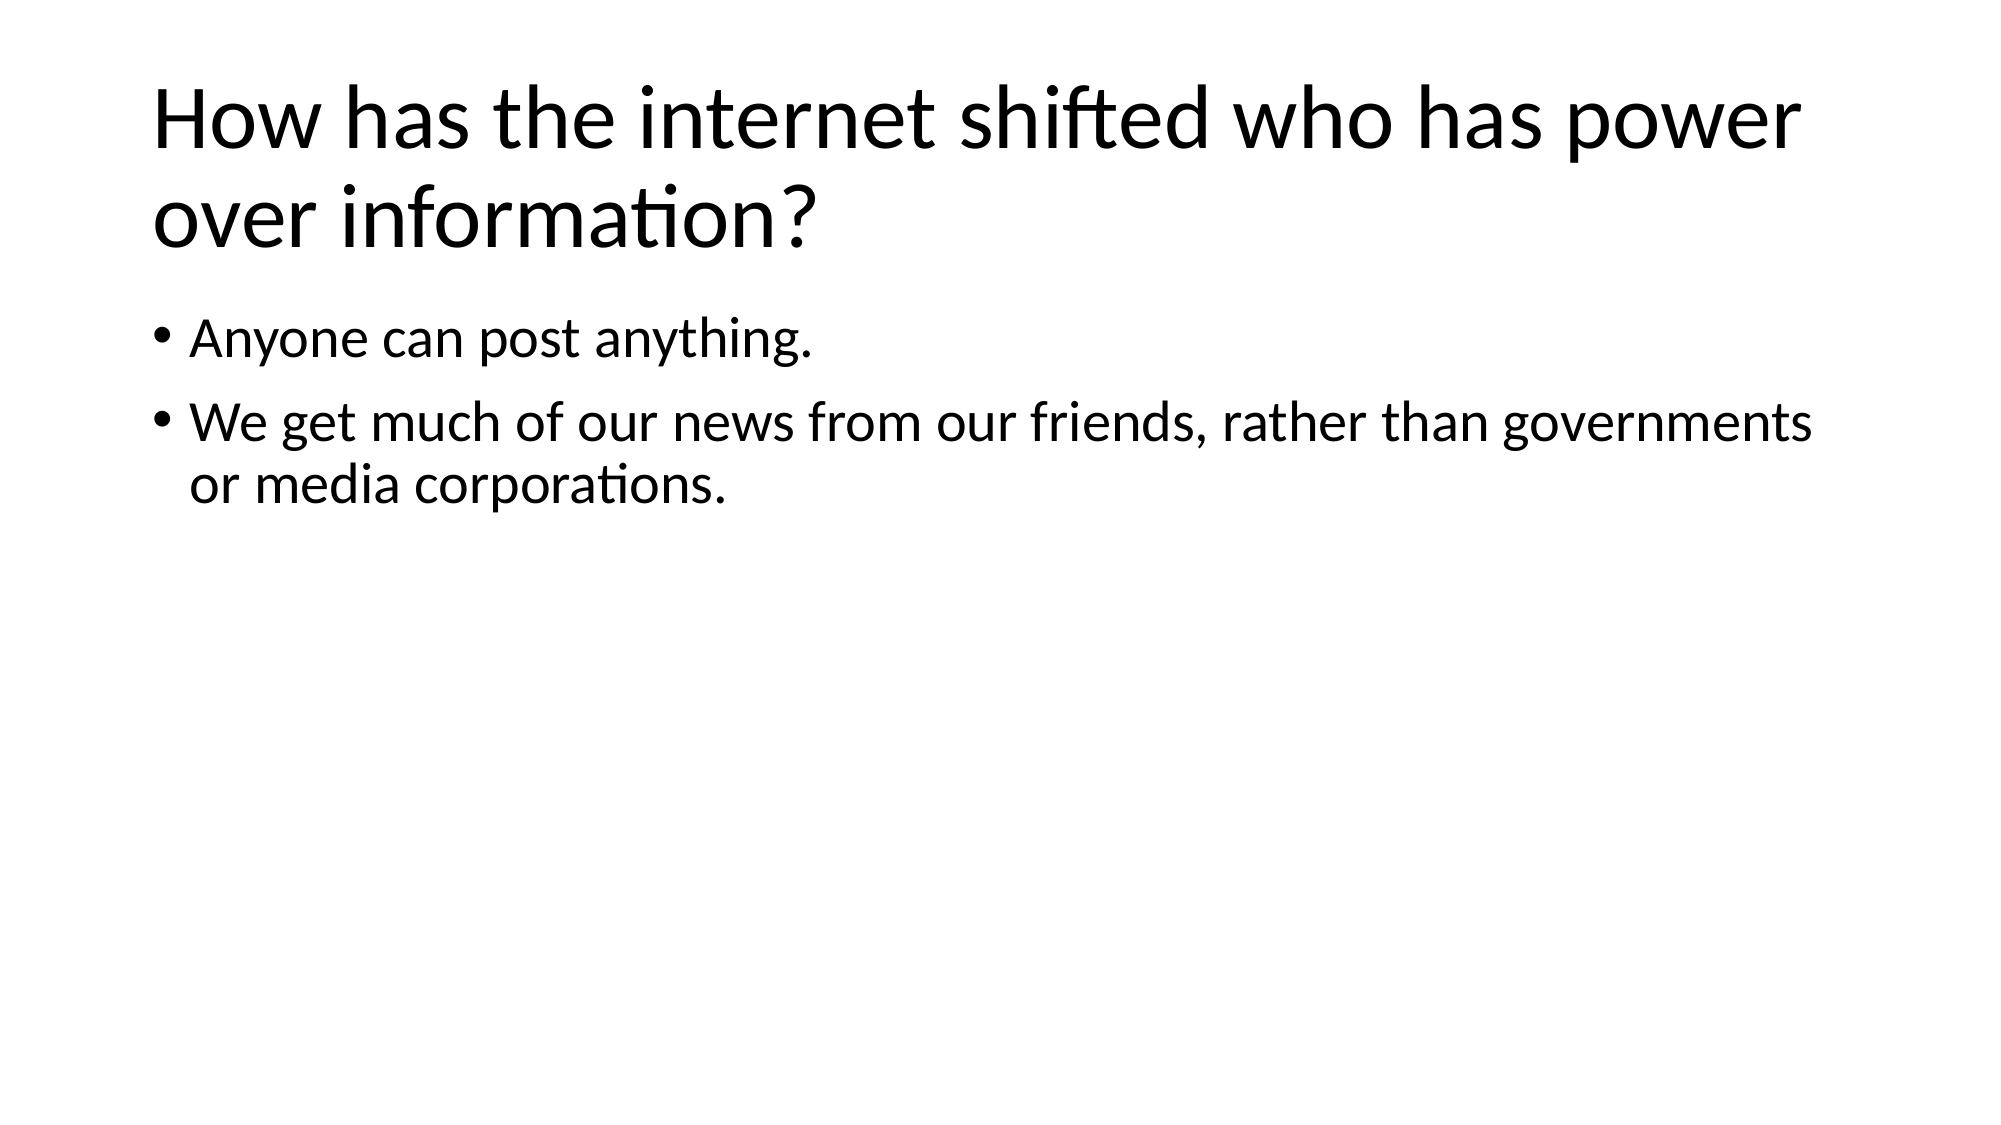

# How has the internet shifted who has power over information?
Anyone can post anything.
We get much of our news from our friends, rather than governments or media corporations.